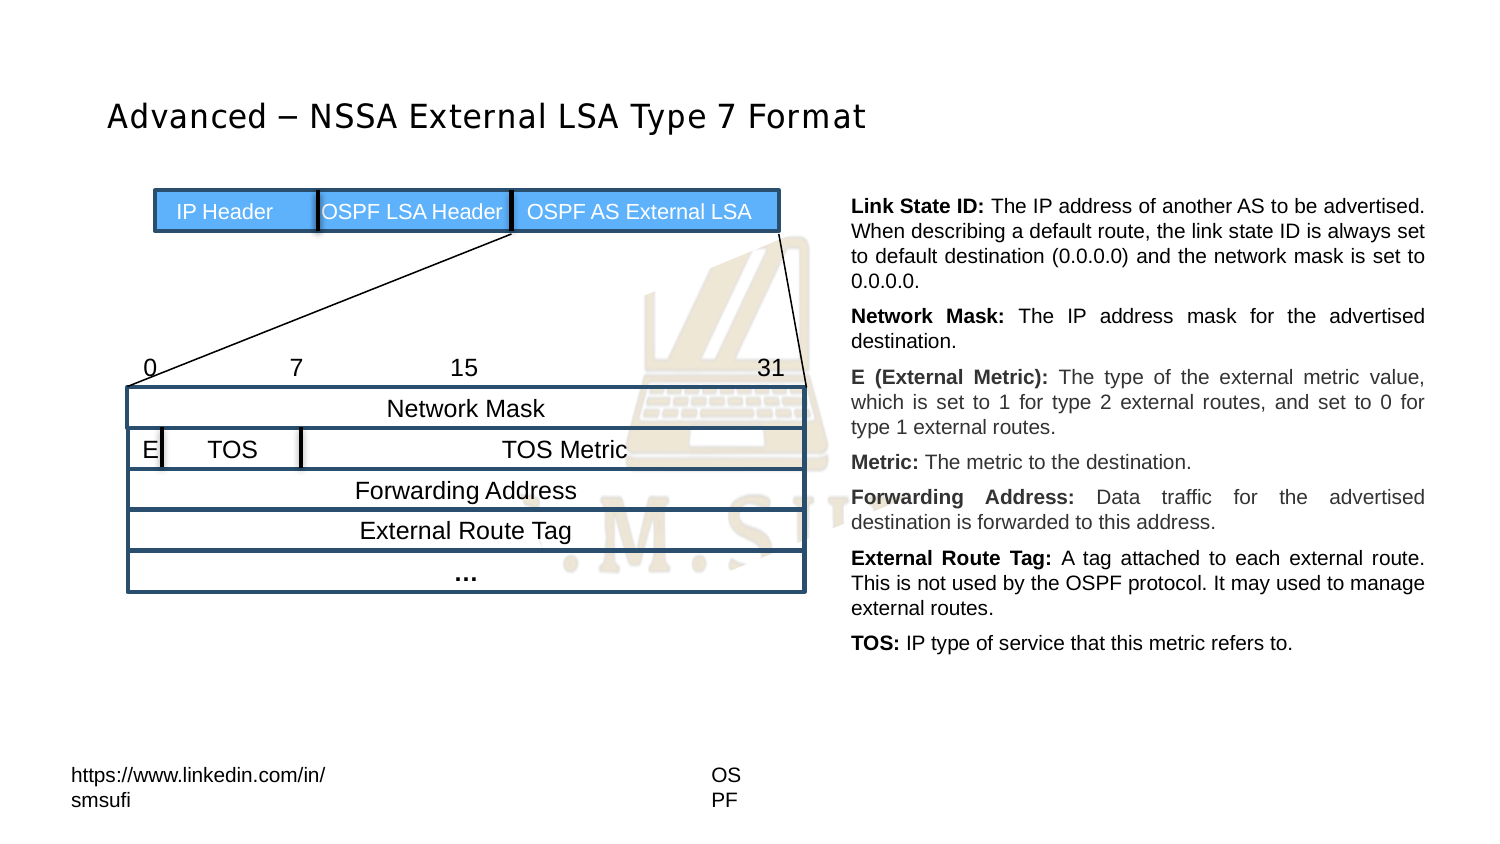

Advanced – NSSA External LSA Type 7 Format
Link State ID: The IP address of another AS to be advertised. When describing a default route, the link state ID is always set to default destination (0.0.0.0) and the network mask is set to 0.0.0.0.
Network Mask: The IP address mask for the advertised destination.
E (External Metric): The type of the external metric value, which is set to 1 for type 2 external routes, and set to 0 for type 1 external routes.
Metric: The metric to the destination.
Forwarding Address: Data traffic for the advertised destination is forwarded to this address.
External Route Tag: A tag attached to each external route. This is not used by the OSPF protocol. It may used to manage external routes.
TOS: IP type of service that this metric refers to.

IP Header        OSPF LSA Header    OSPF AS External LSA
0                   7                     15                                        31
Network Mask
E       TOS                                   TOS Metric
Forwarding Address
External Route Tag
…